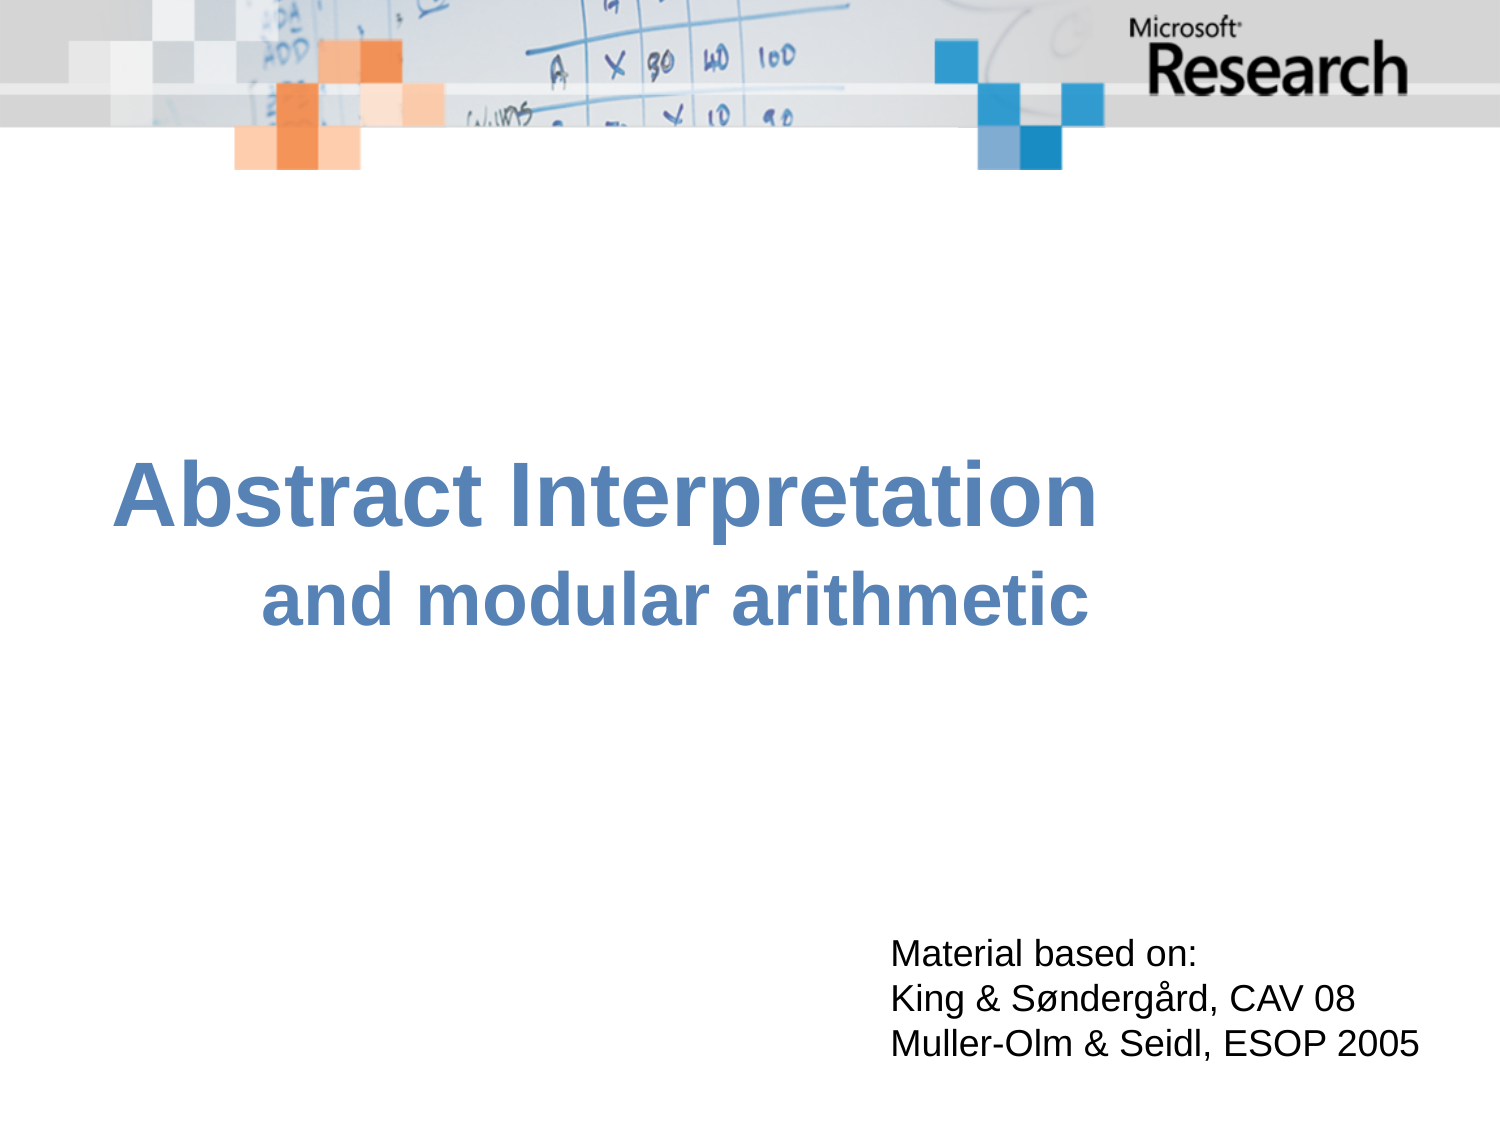

Abstract Interpretation
	and modular arithmetic
Material based on:
King & Søndergård, CAV 08
Muller-Olm & Seidl, ESOP 2005